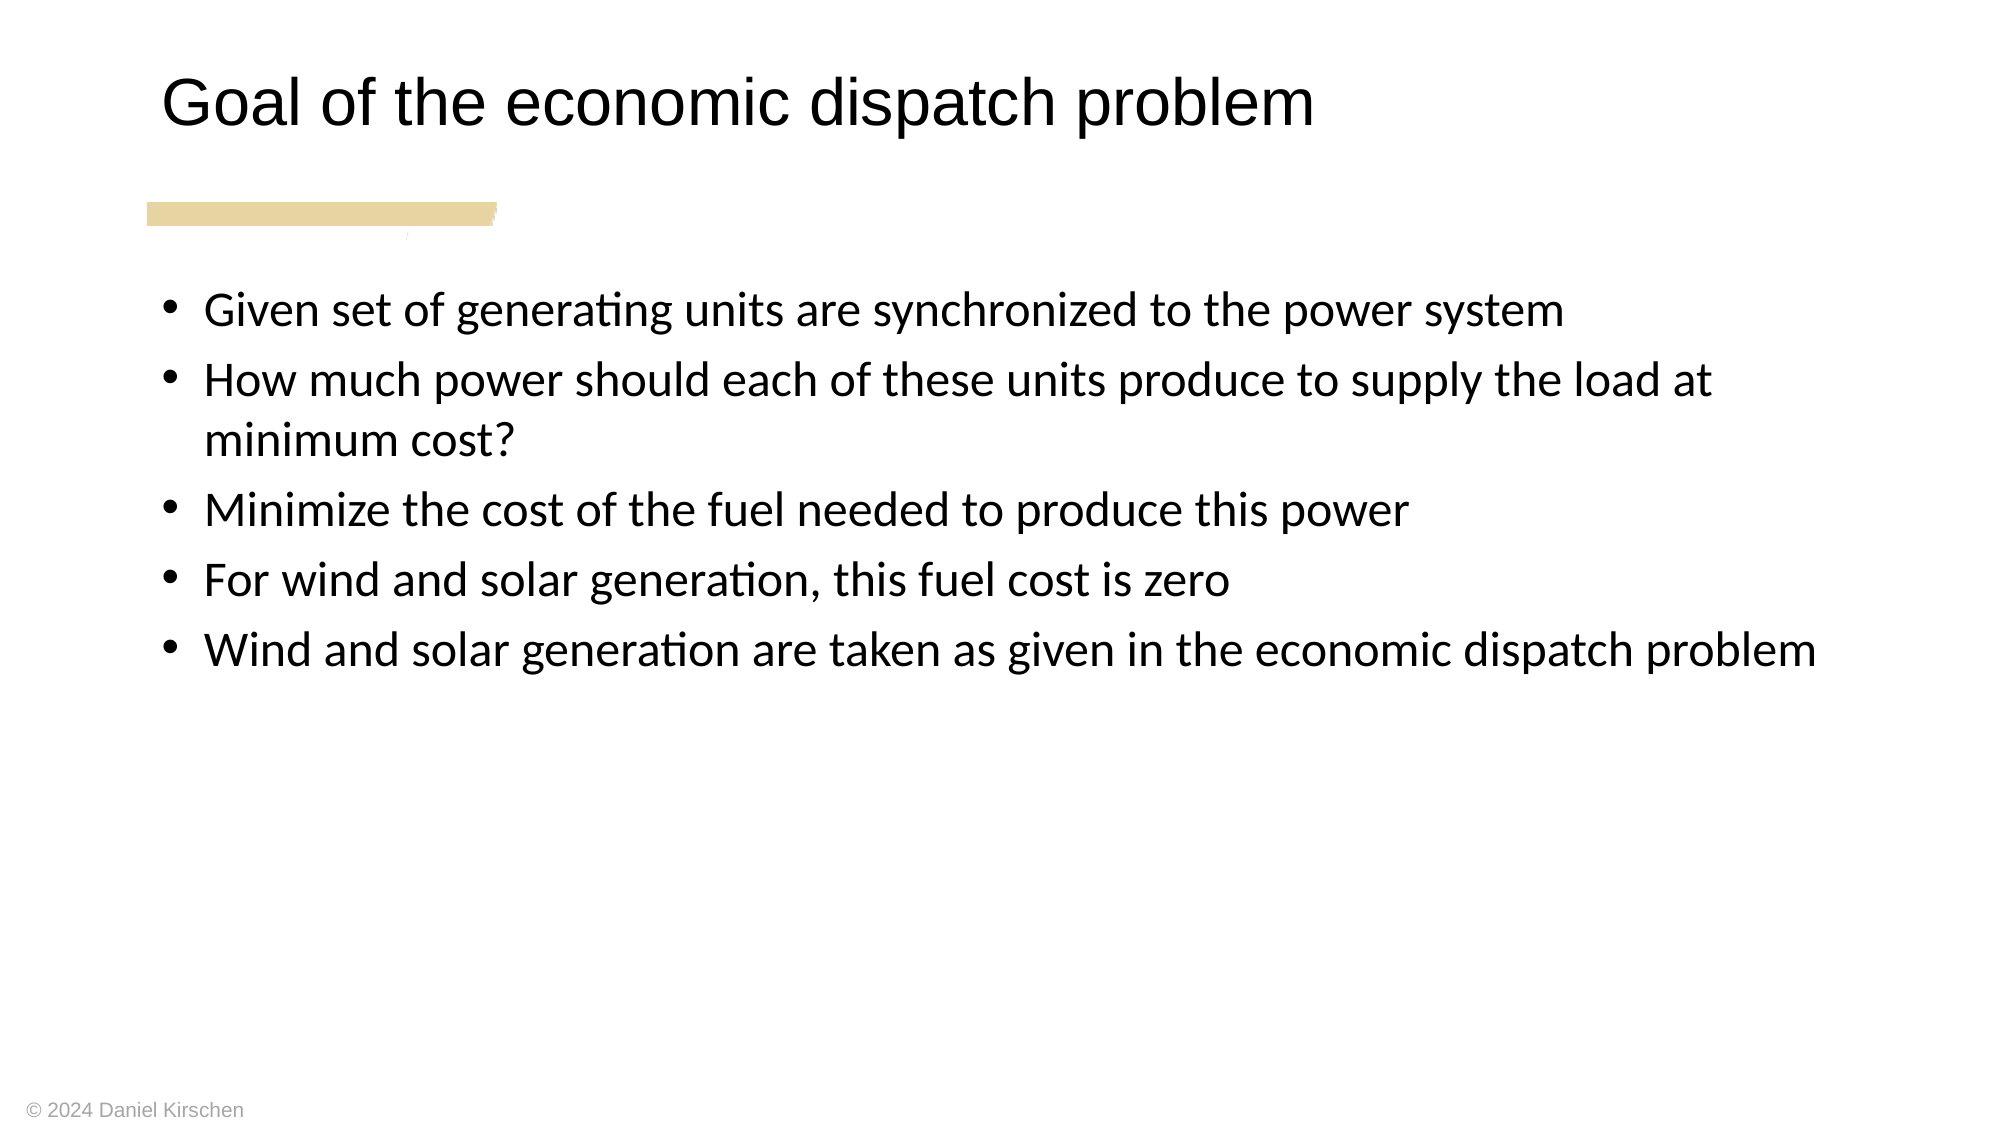

Goal of the economic dispatch problem
Given set of generating units are synchronized to the power system
How much power should each of these units produce to supply the load at minimum cost?
Minimize the cost of the fuel needed to produce this power
For wind and solar generation, this fuel cost is zero
Wind and solar generation are taken as given in the economic dispatch problem